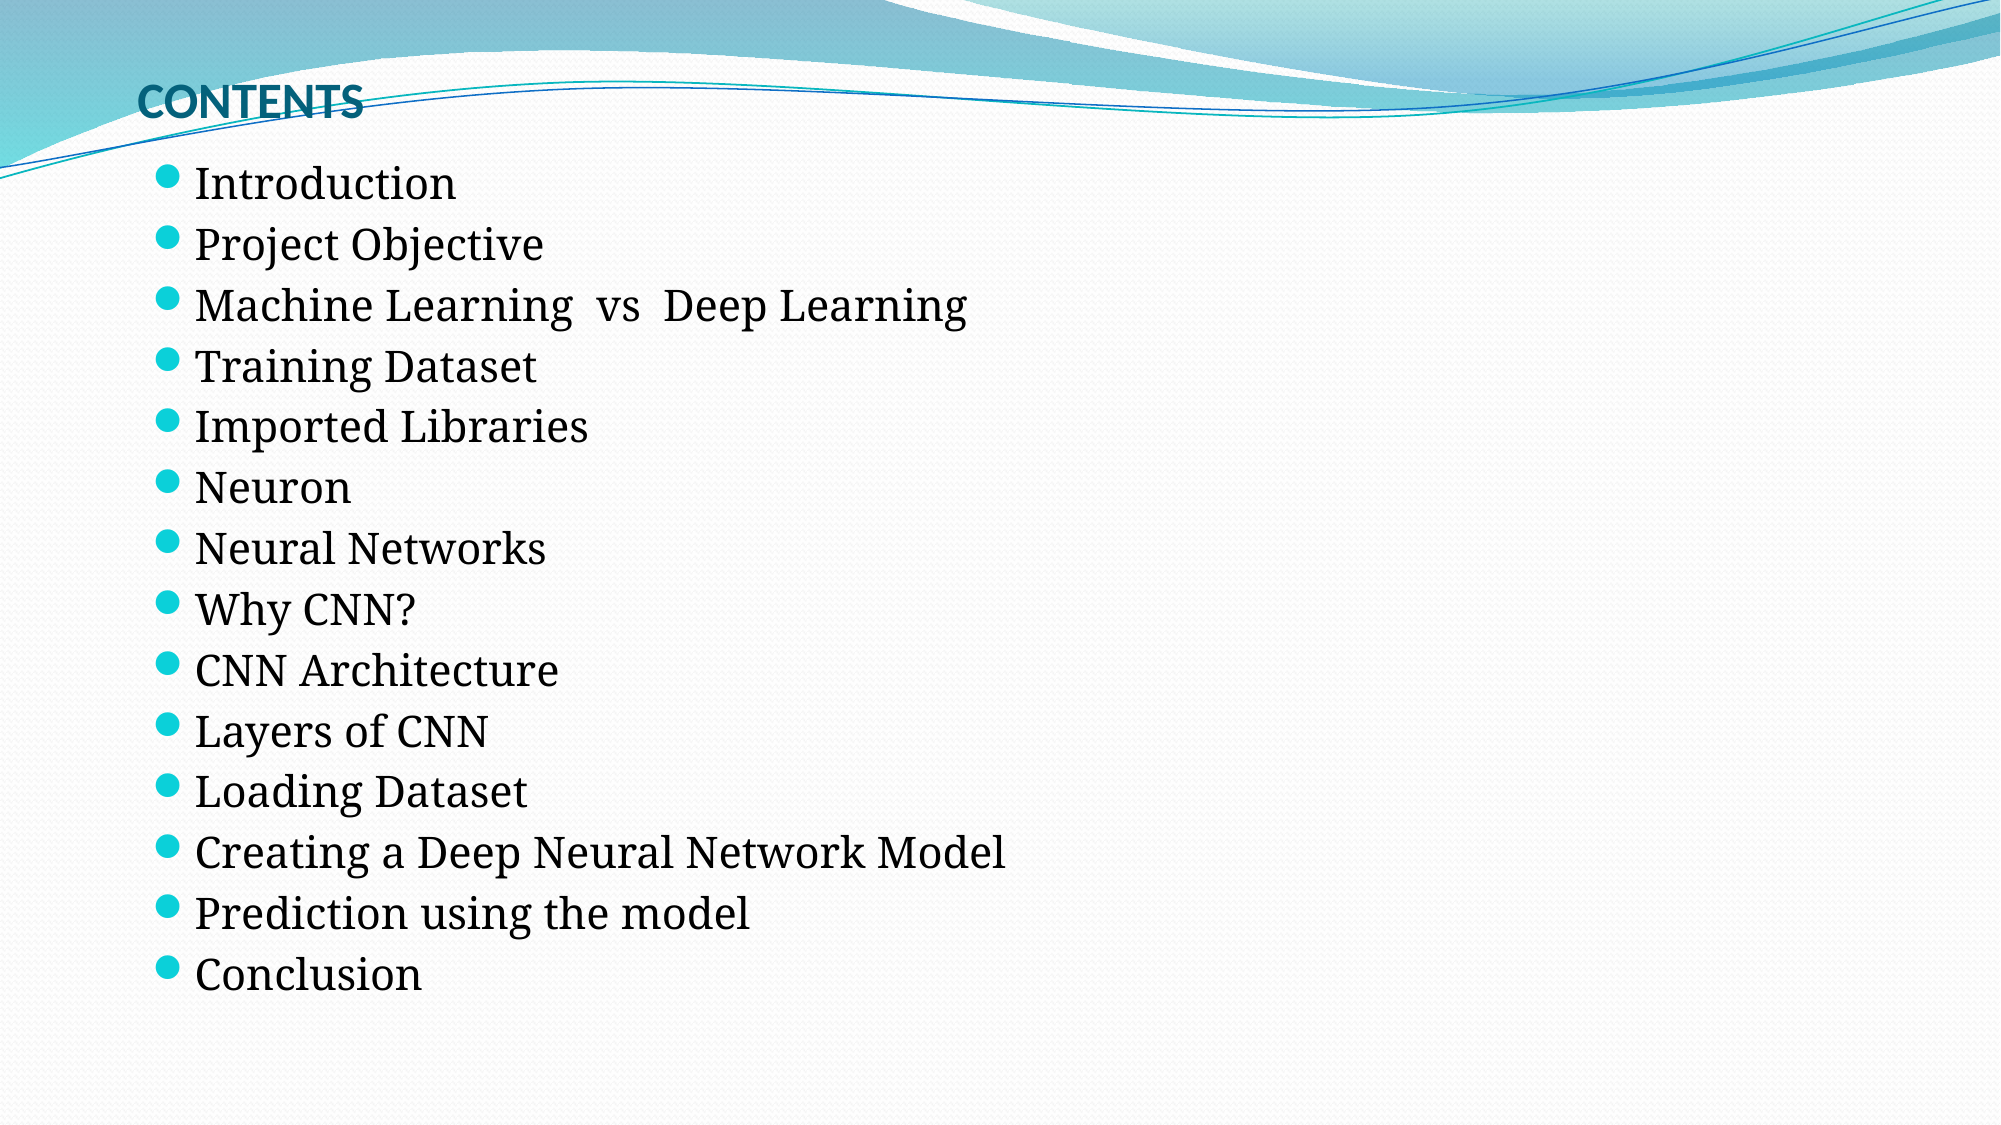

# CONTENTS
Introduction
Project Objective
Machine Learning  vs  Deep Learning
Training Dataset
Imported Libraries
Neuron
Neural Networks
Why CNN?
CNN Architecture
Layers of CNN
Loading Dataset
Creating a Deep Neural Network Model
Prediction using the model
Conclusion